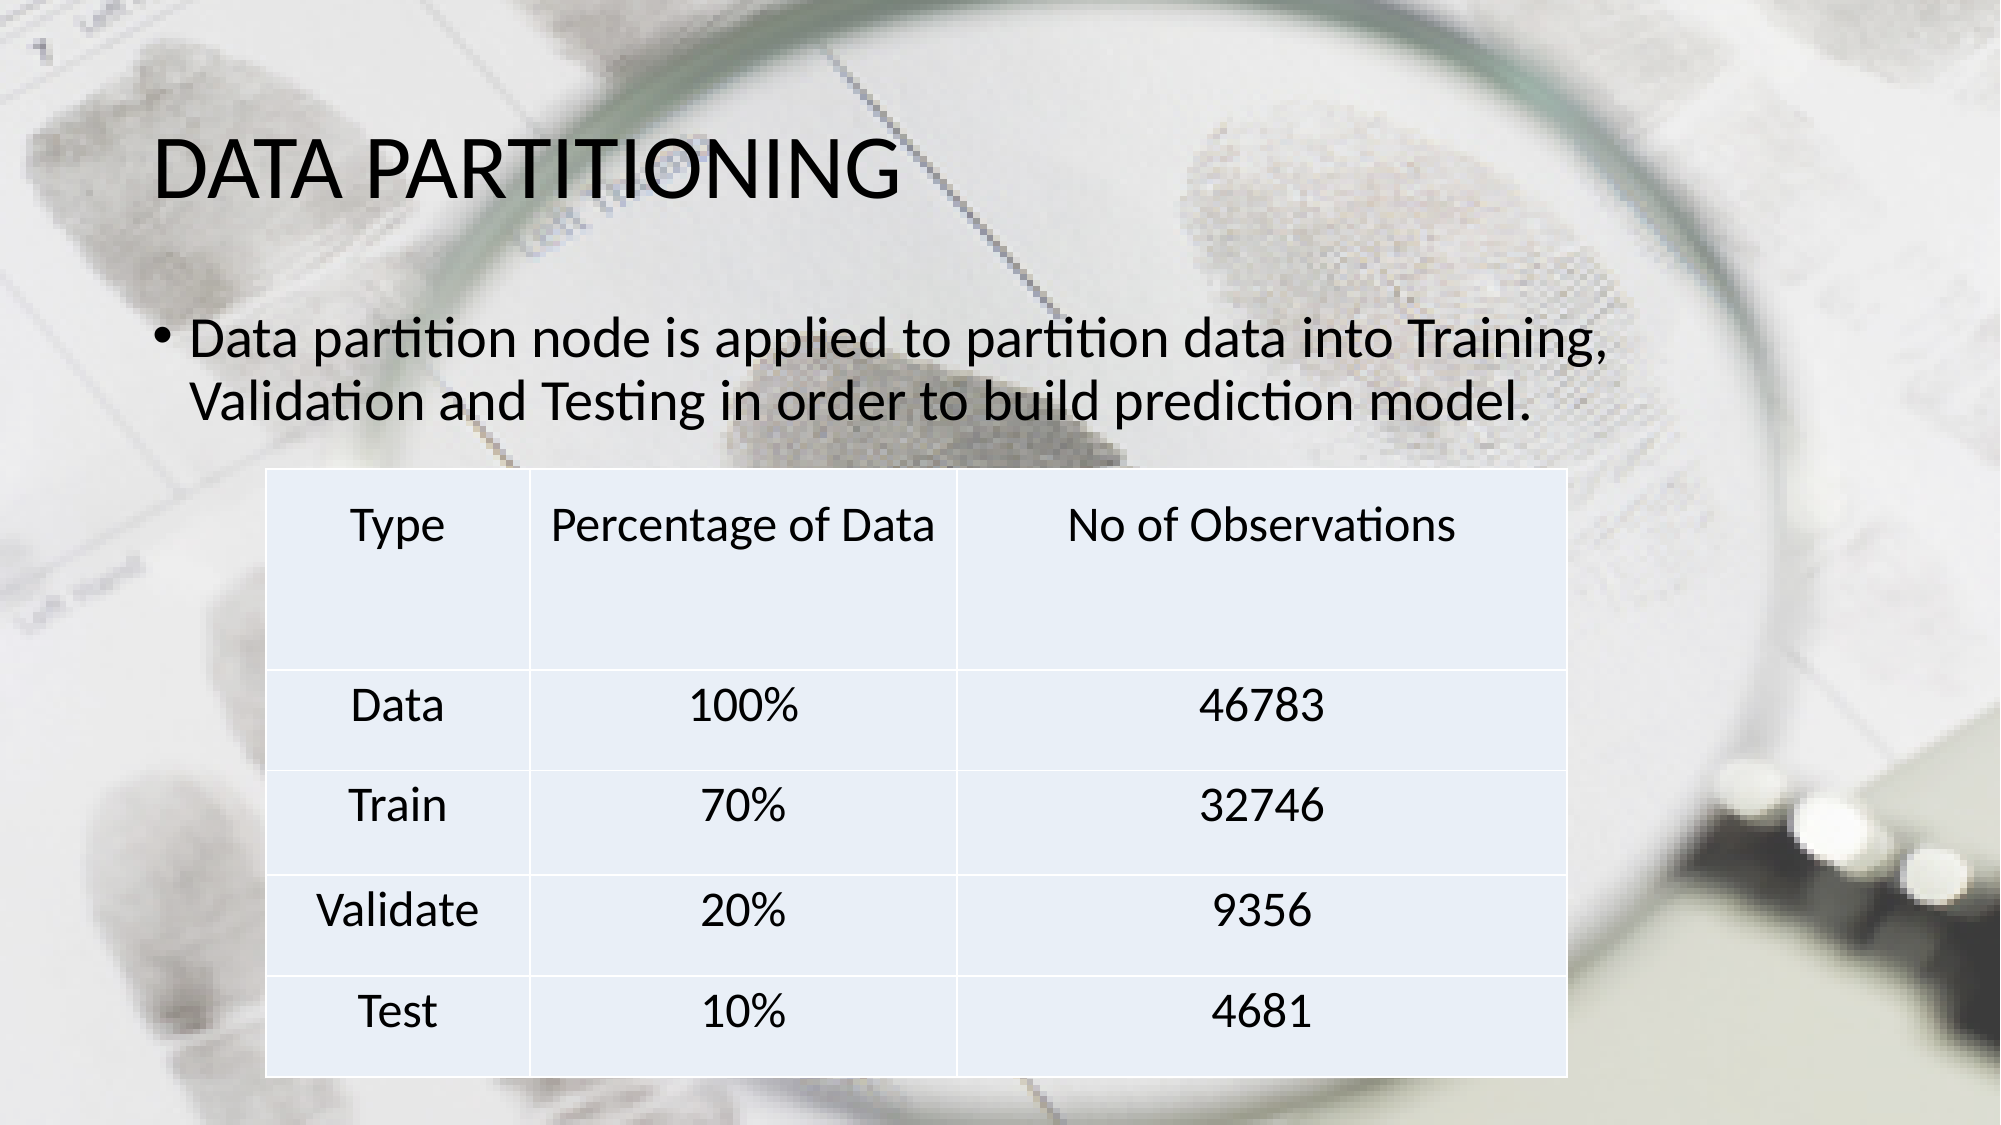

# DATA PARTITIONING
Data partition node is applied to partition data into Training, Validation and Testing in order to build prediction model.

| Type | Percentage of Data | No of Observations |
| --- | --- | --- |
| Data | 100% | 46783 |
| Train | 70% | 32746 |
| Validate | 20% | 9356 |
| Test | 10% | 4681 |